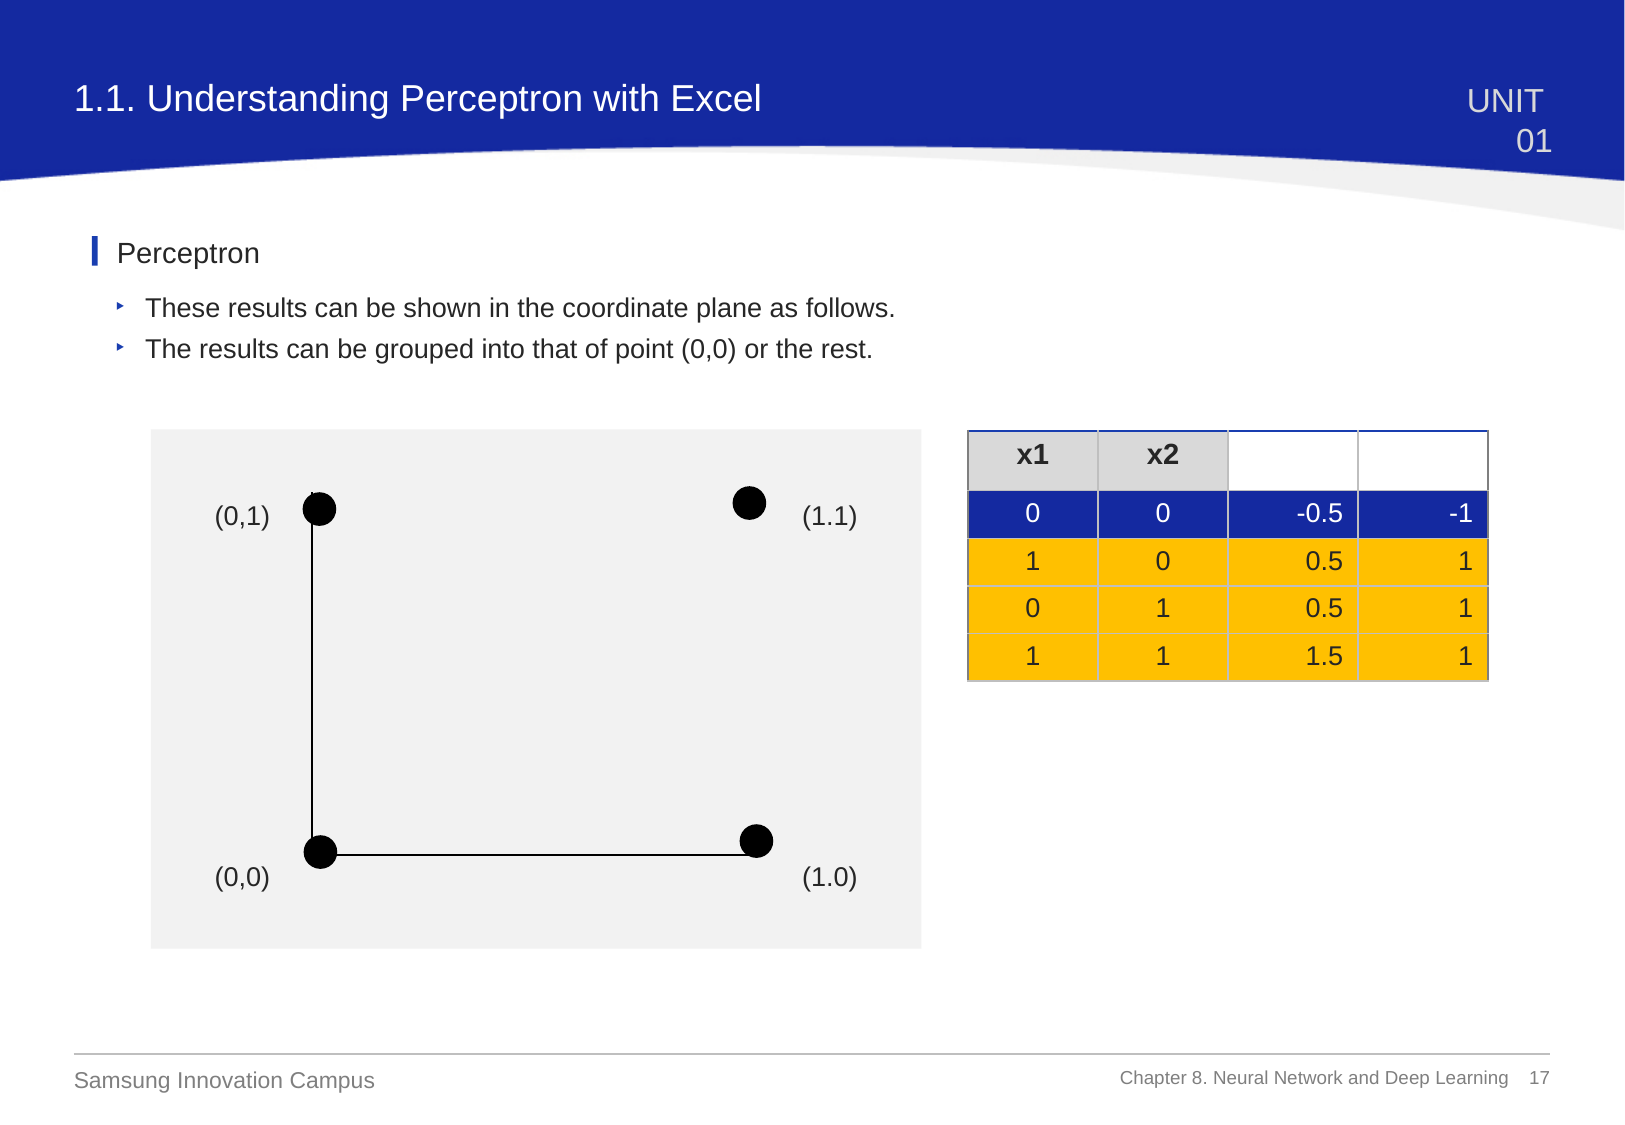

1.1. Understanding Perceptron with Excel
UNIT  01
Perceptron

These results can be shown in the coordinate plane as follows.
The results can be grouped into that of point (0,0) or the rest.

(0,1)
(1.1)

(0,0)
(1.0)
| x1 | x2 |  |  |
| --- | --- | --- | --- |
| 0 | 0 | -0.5 | -1 |
| 1 | 0 | 0.5 | 1 |
| 0 | 1 | 0.5 | 1 |
| 1 | 1 | 1.5 | 1 |